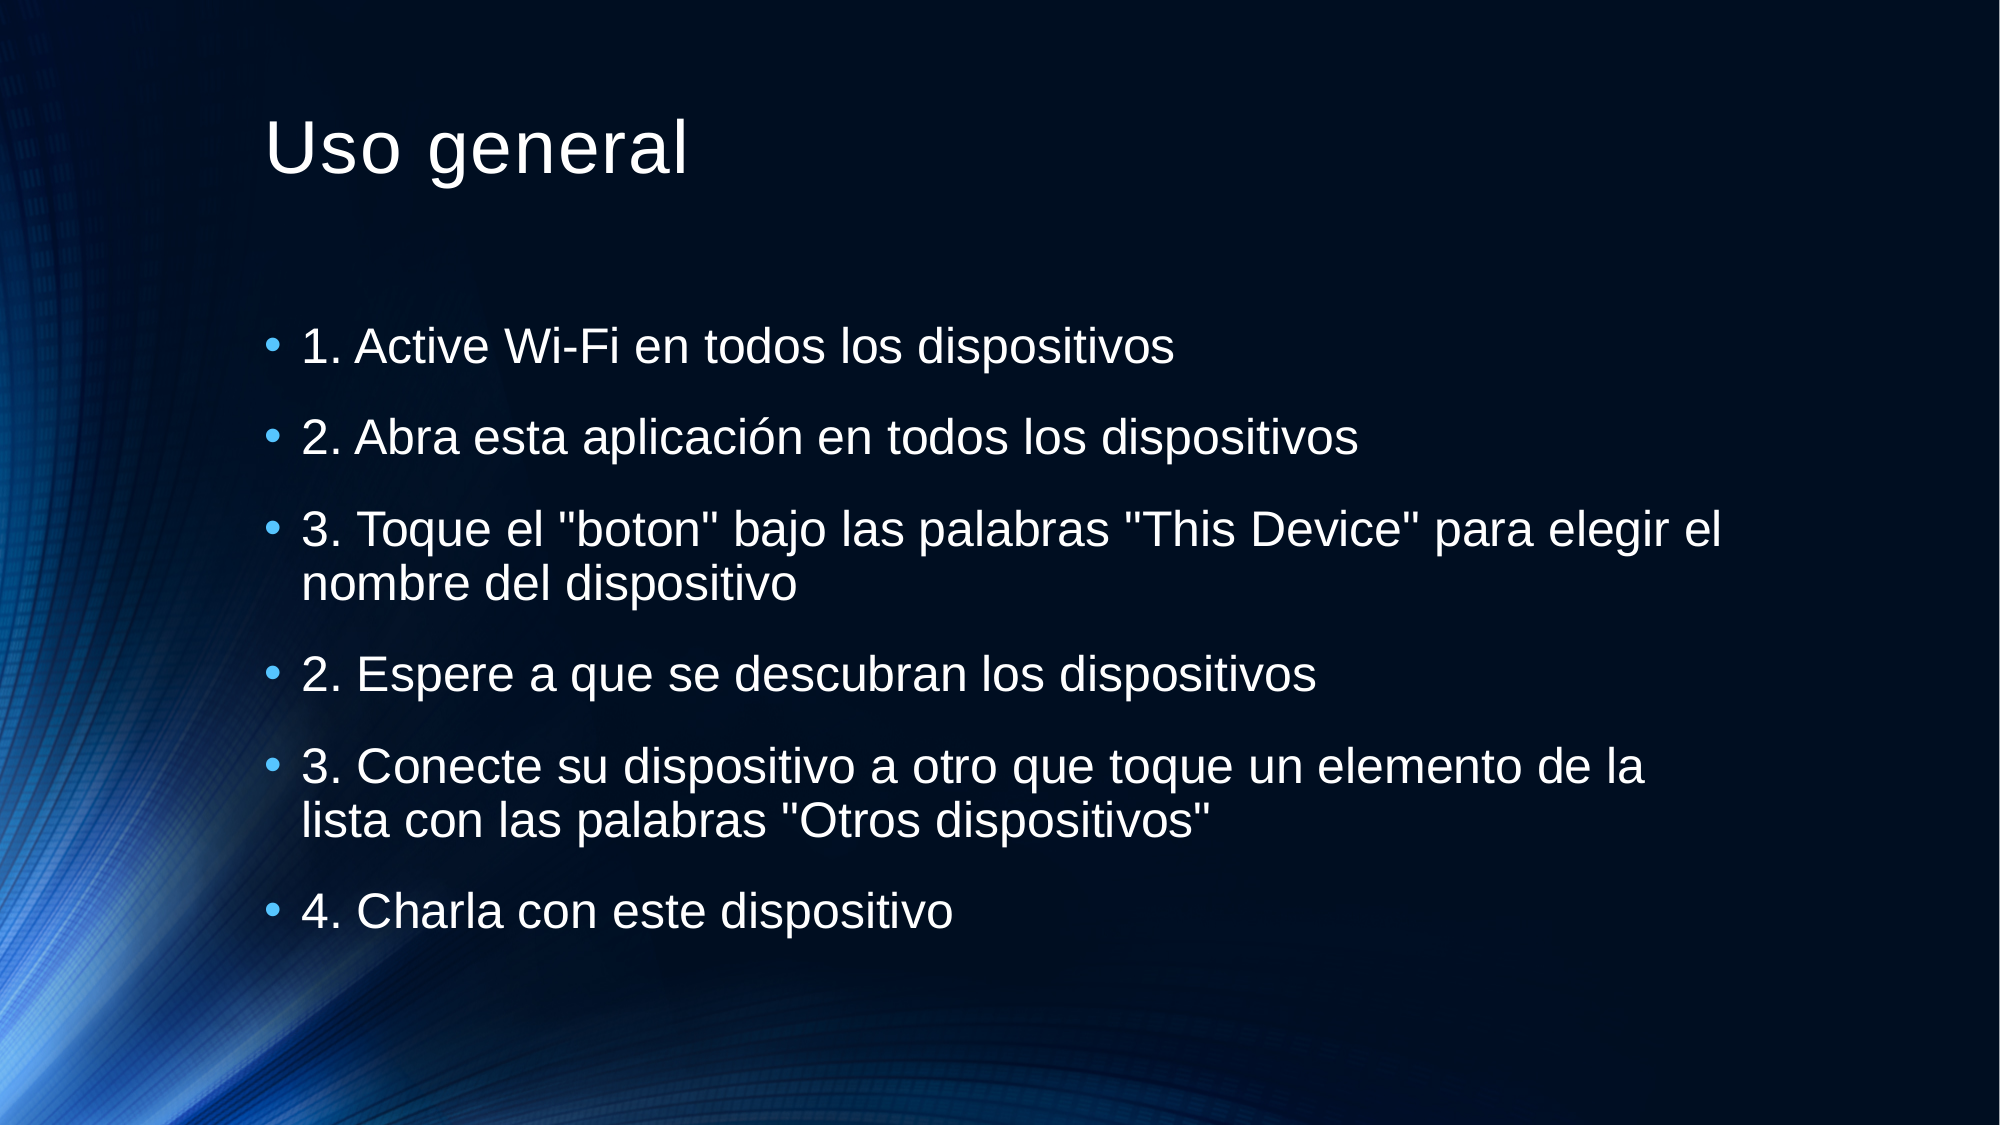

# Uso general
1. Active Wi-Fi en todos los dispositivos
2. Abra esta aplicación en todos los dispositivos
3. Toque el "boton" bajo las palabras "This Device" para elegir el nombre del dispositivo
2. Espere a que se descubran los dispositivos
3. Conecte su dispositivo a otro que toque un elemento de la lista con las palabras "Otros dispositivos"
4. Charla con este dispositivo